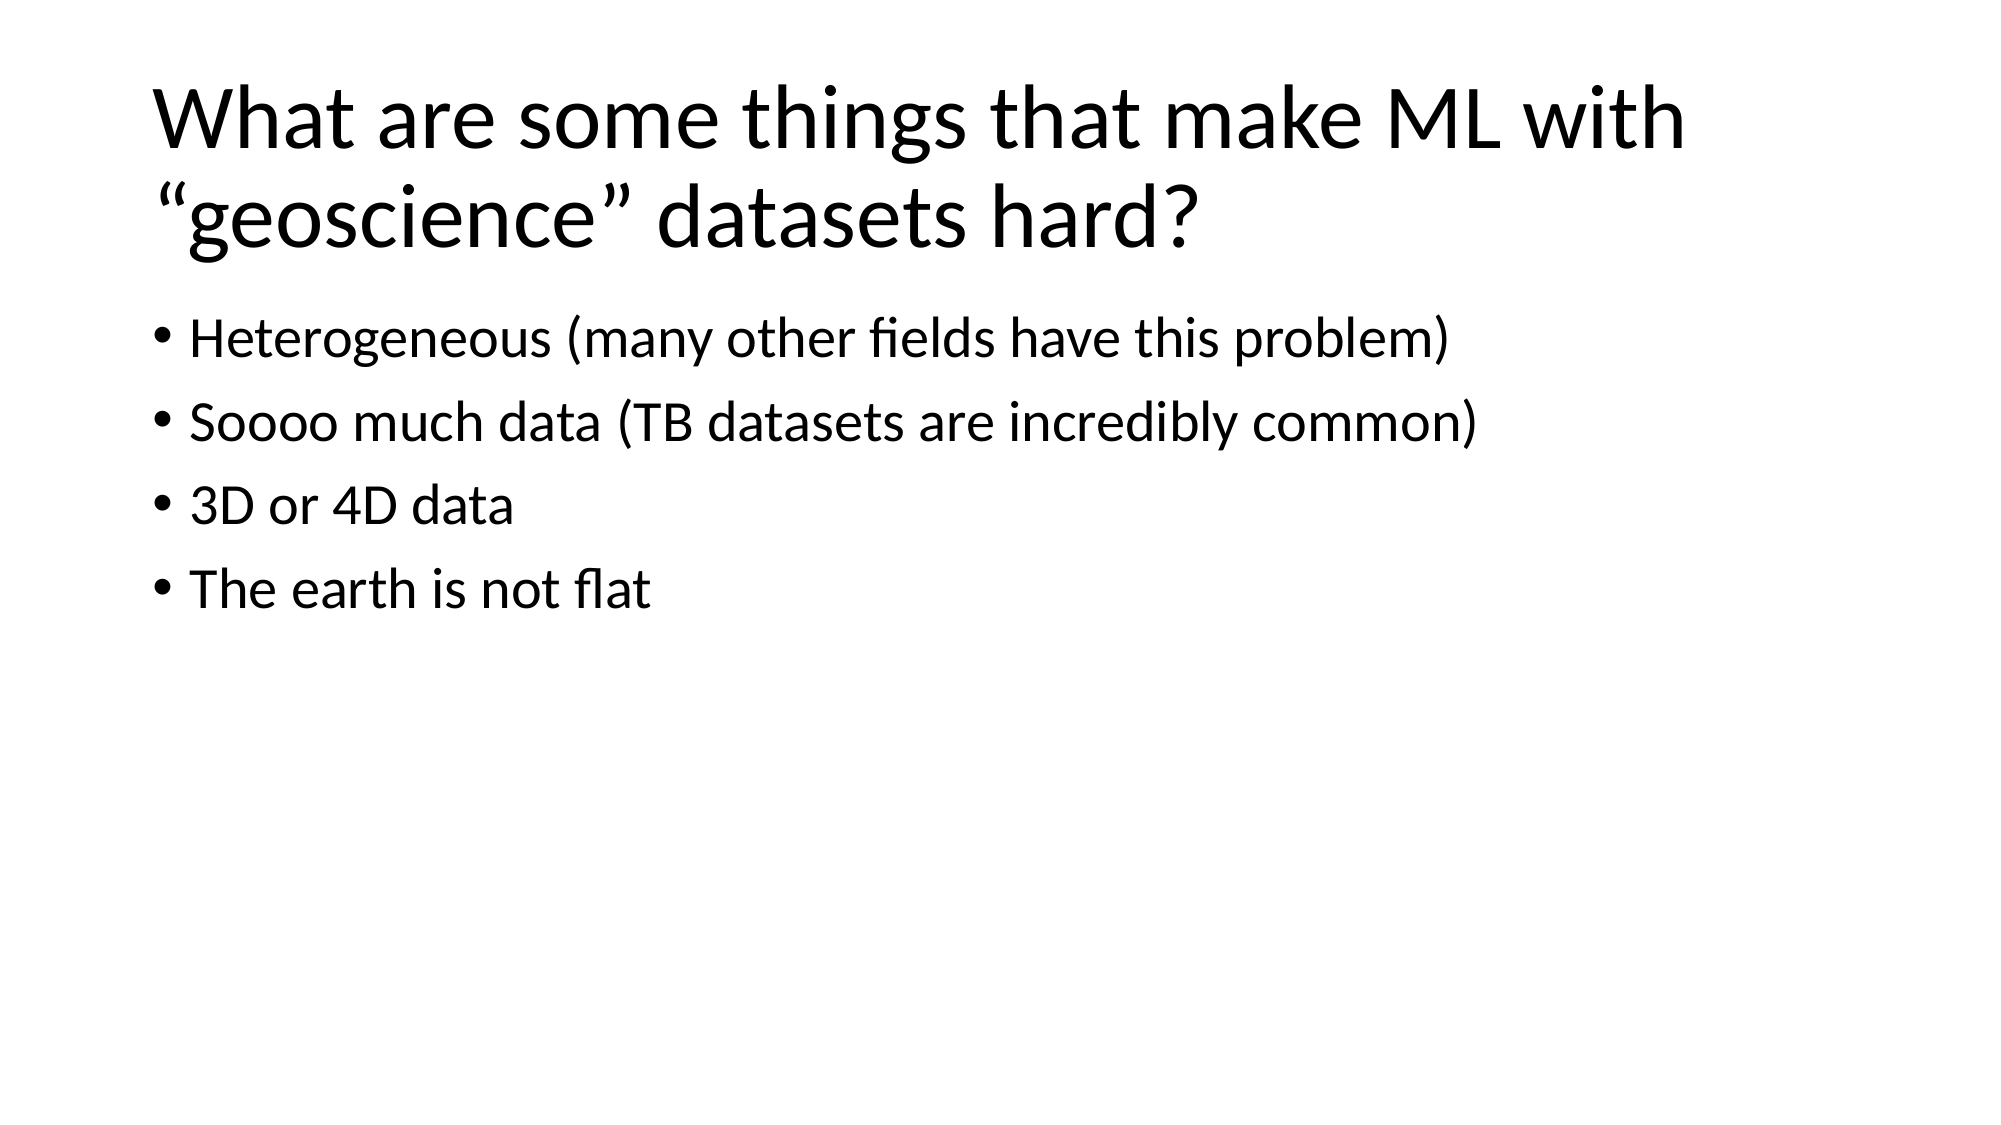

# What are some things that make ML with “geoscience” datasets hard?
Heterogeneous (many other fields have this problem)
Soooo much data (TB datasets are incredibly common)
3D or 4D data
The earth is not flat